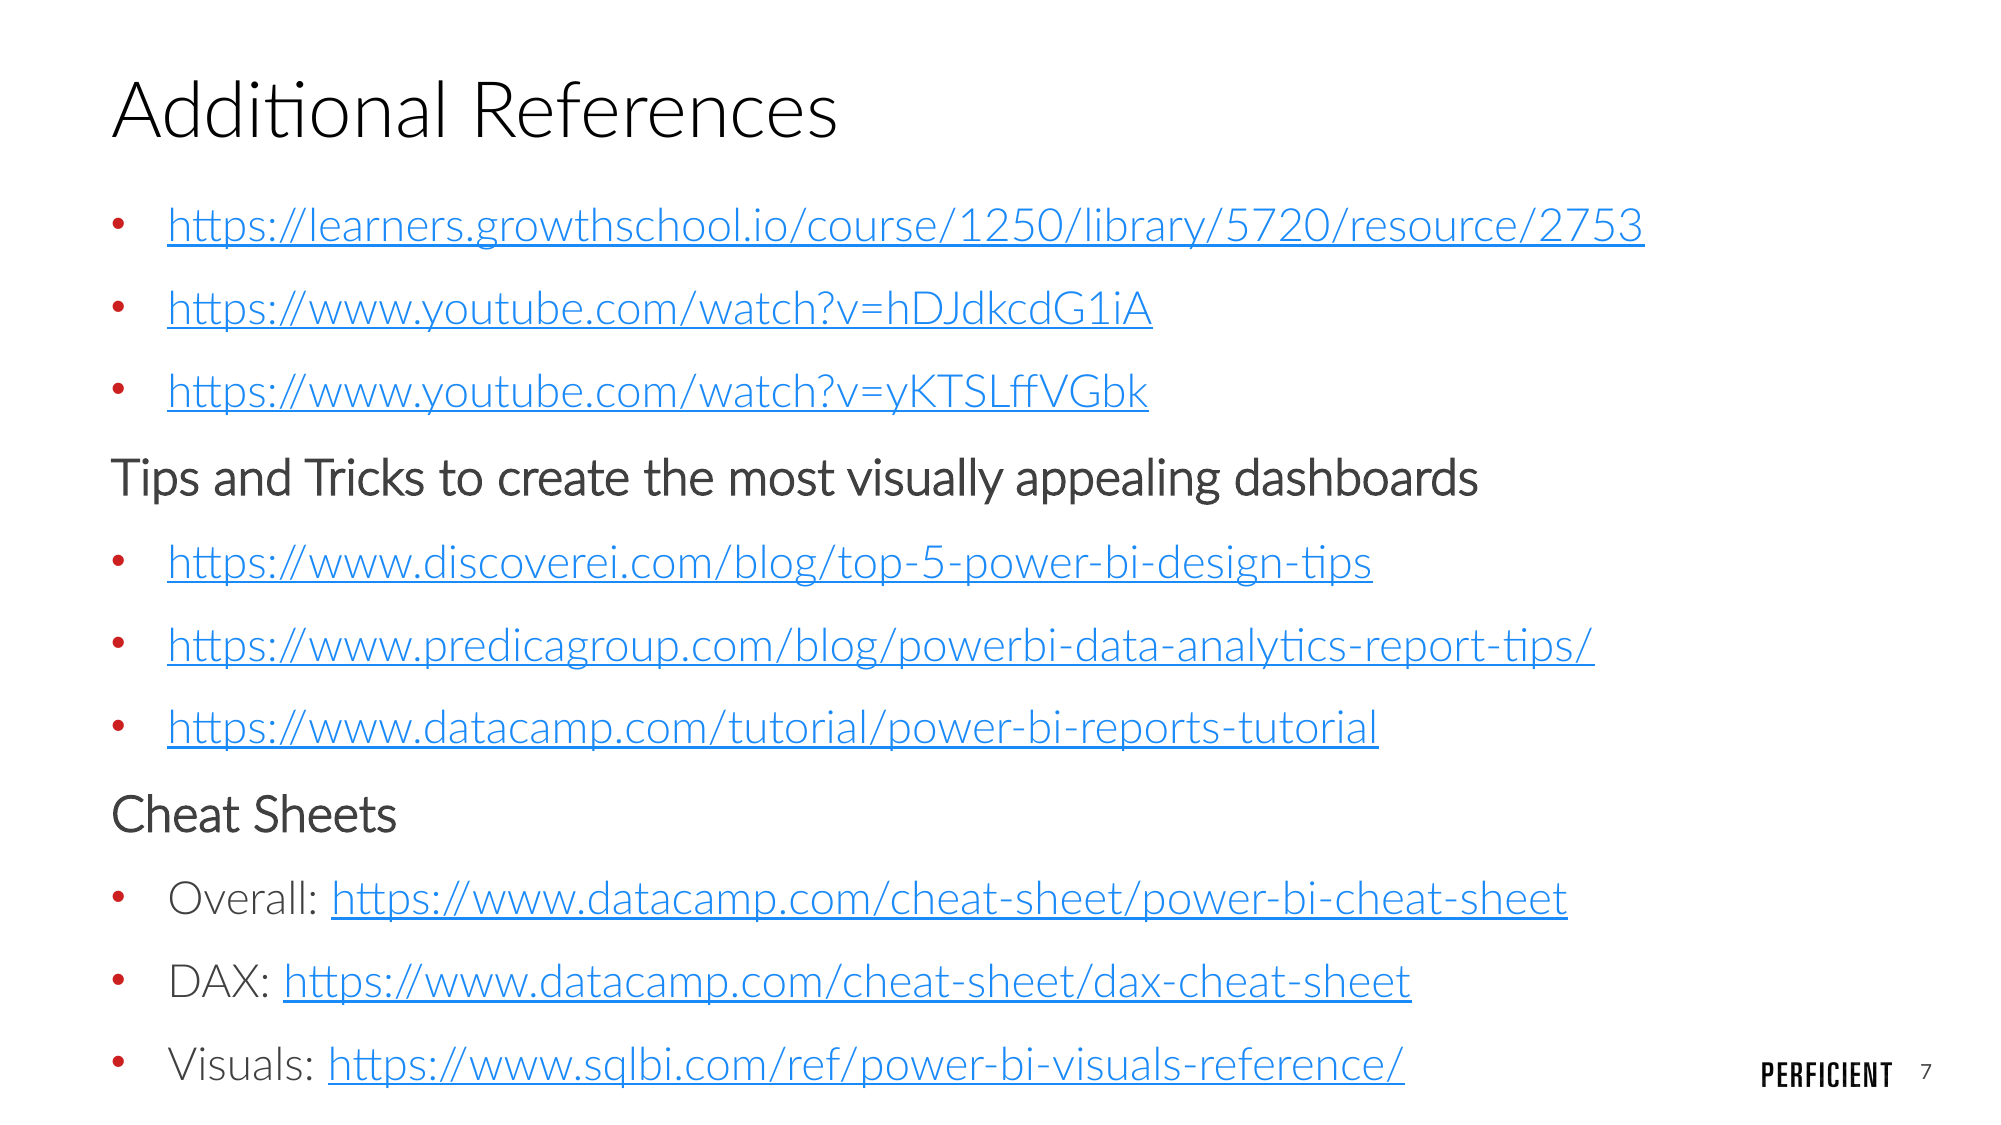

# Additional References
https://learners.growthschool.io/course/1250/library/5720/resource/2753
https://www.youtube.com/watch?v=hDJdkcdG1iA
https://www.youtube.com/watch?v=yKTSLffVGbk
Tips and Tricks to create the most visually appealing dashboards
https://www.discoverei.com/blog/top-5-power-bi-design-tips
https://www.predicagroup.com/blog/powerbi-data-analytics-report-tips/
https://www.datacamp.com/tutorial/power-bi-reports-tutorial
Cheat Sheets
Overall: https://www.datacamp.com/cheat-sheet/power-bi-cheat-sheet
DAX: https://www.datacamp.com/cheat-sheet/dax-cheat-sheet
Visuals: https://www.sqlbi.com/ref/power-bi-visuals-reference/